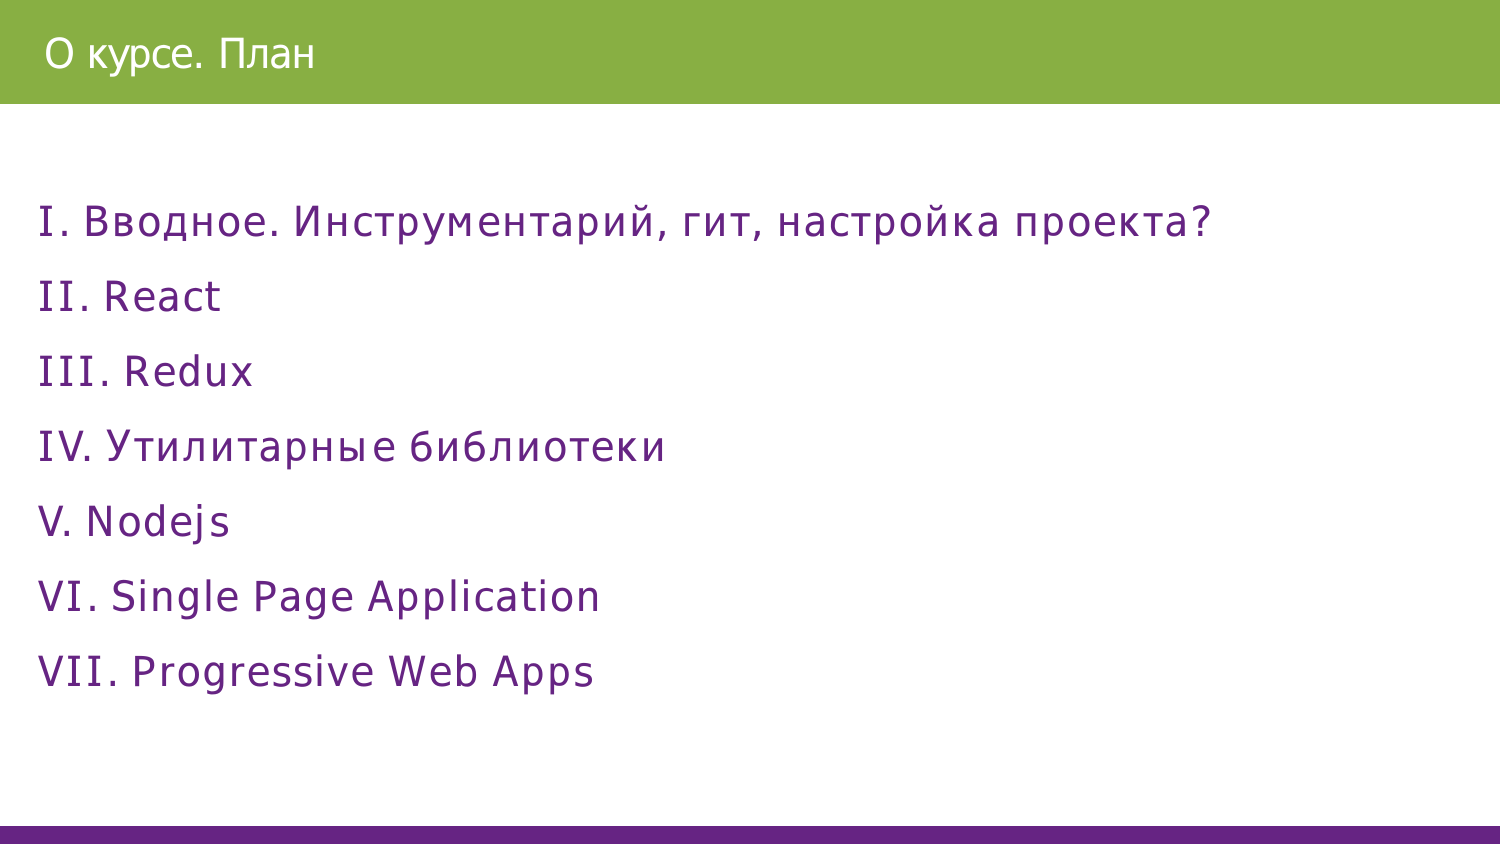

О курсе. План
# I. Вводное. Инструментарий, гит, настройка проекта? II. React III. Redux IV. Утилитарные библиотеки V. Nodejs VI. Single Page Application VII. Progressive Web Apps